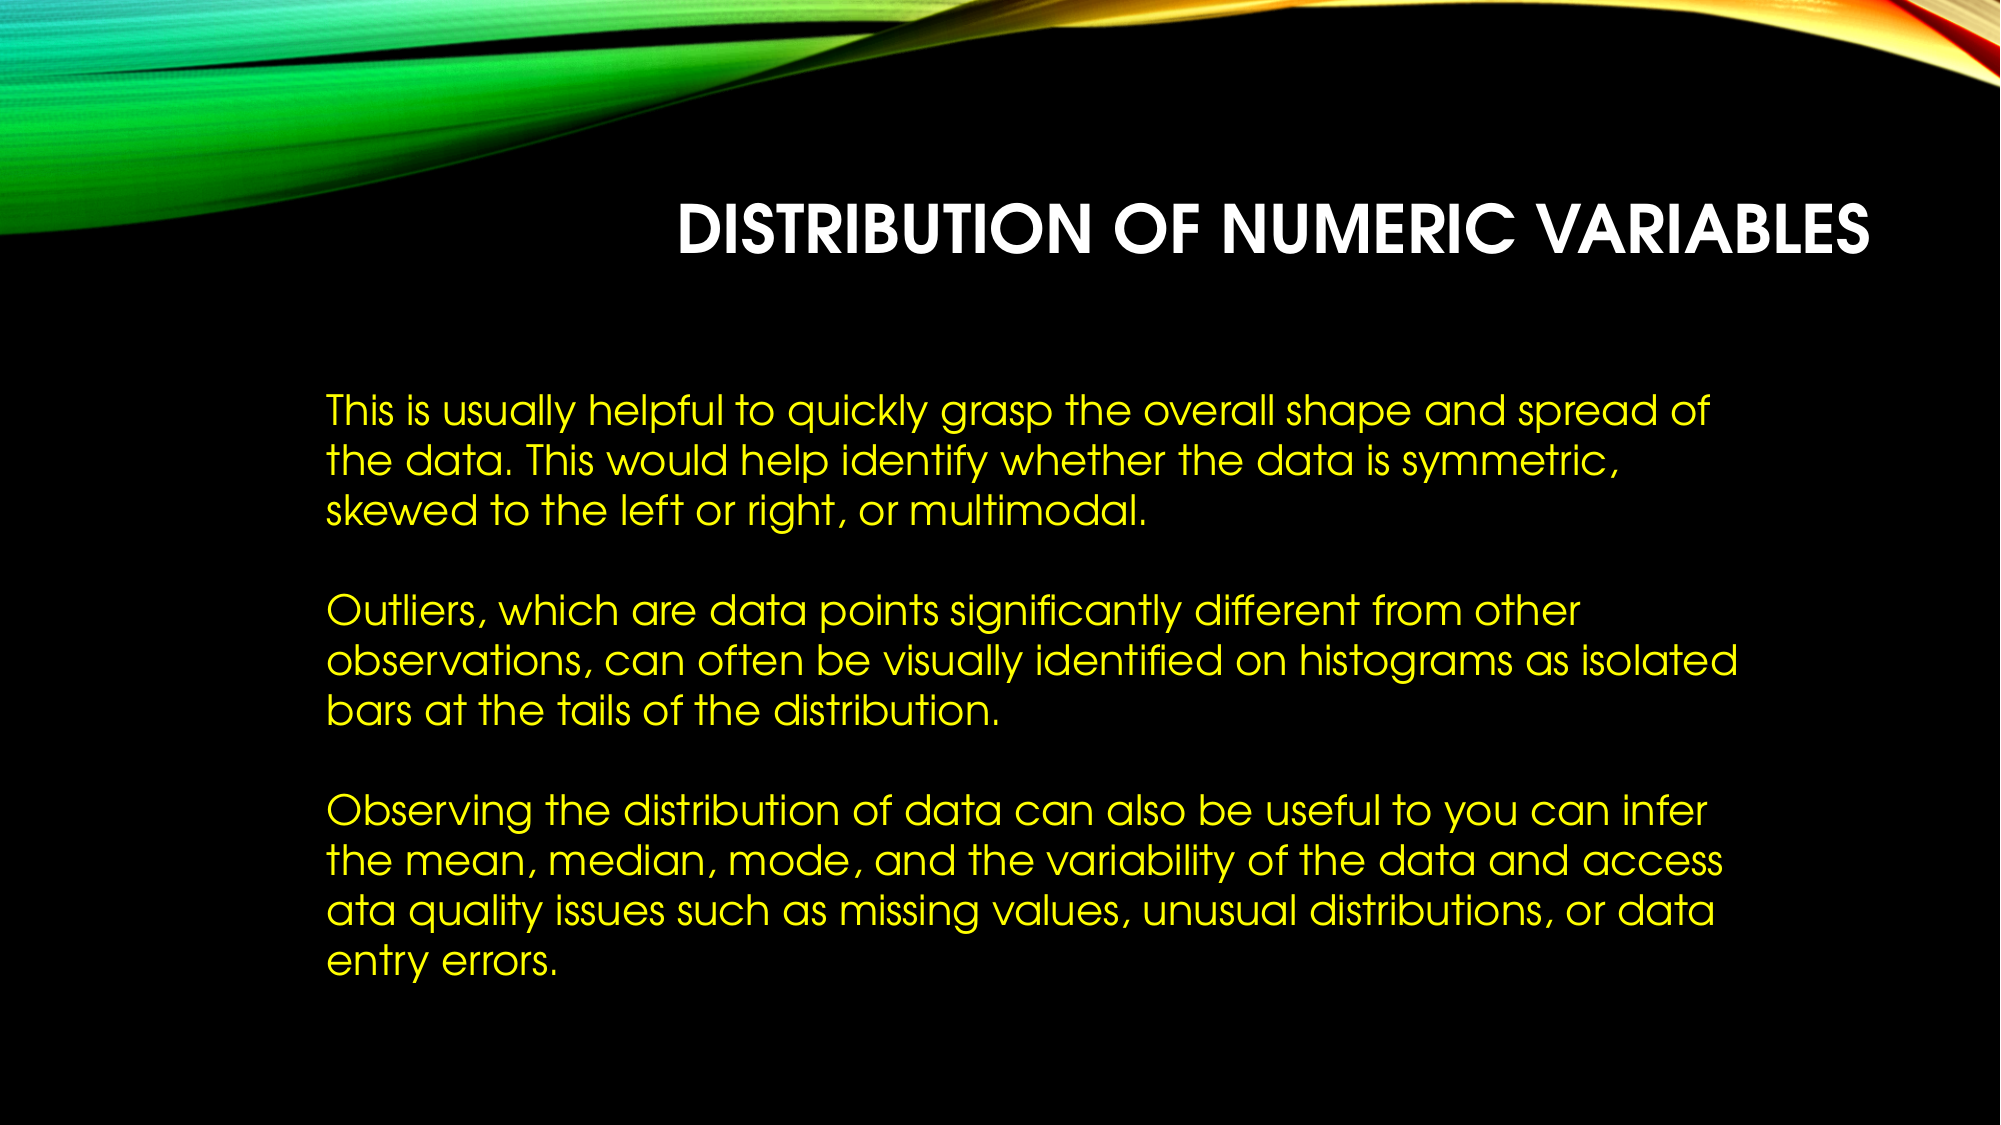

# Distribution of numeric variables
This is usually helpful to quickly grasp the overall shape and spread of the data. This would help identify whether the data is symmetric, skewed to the left or right, or multimodal.

Outliers, which are data points significantly different from other observations, can often be visually identified on histograms as isolated bars at the tails of the distribution.

Observing the distribution of data can also be useful to you can infer the mean, median, mode, and the variability of the data and access ata quality issues such as missing values, unusual distributions, or data entry errors.